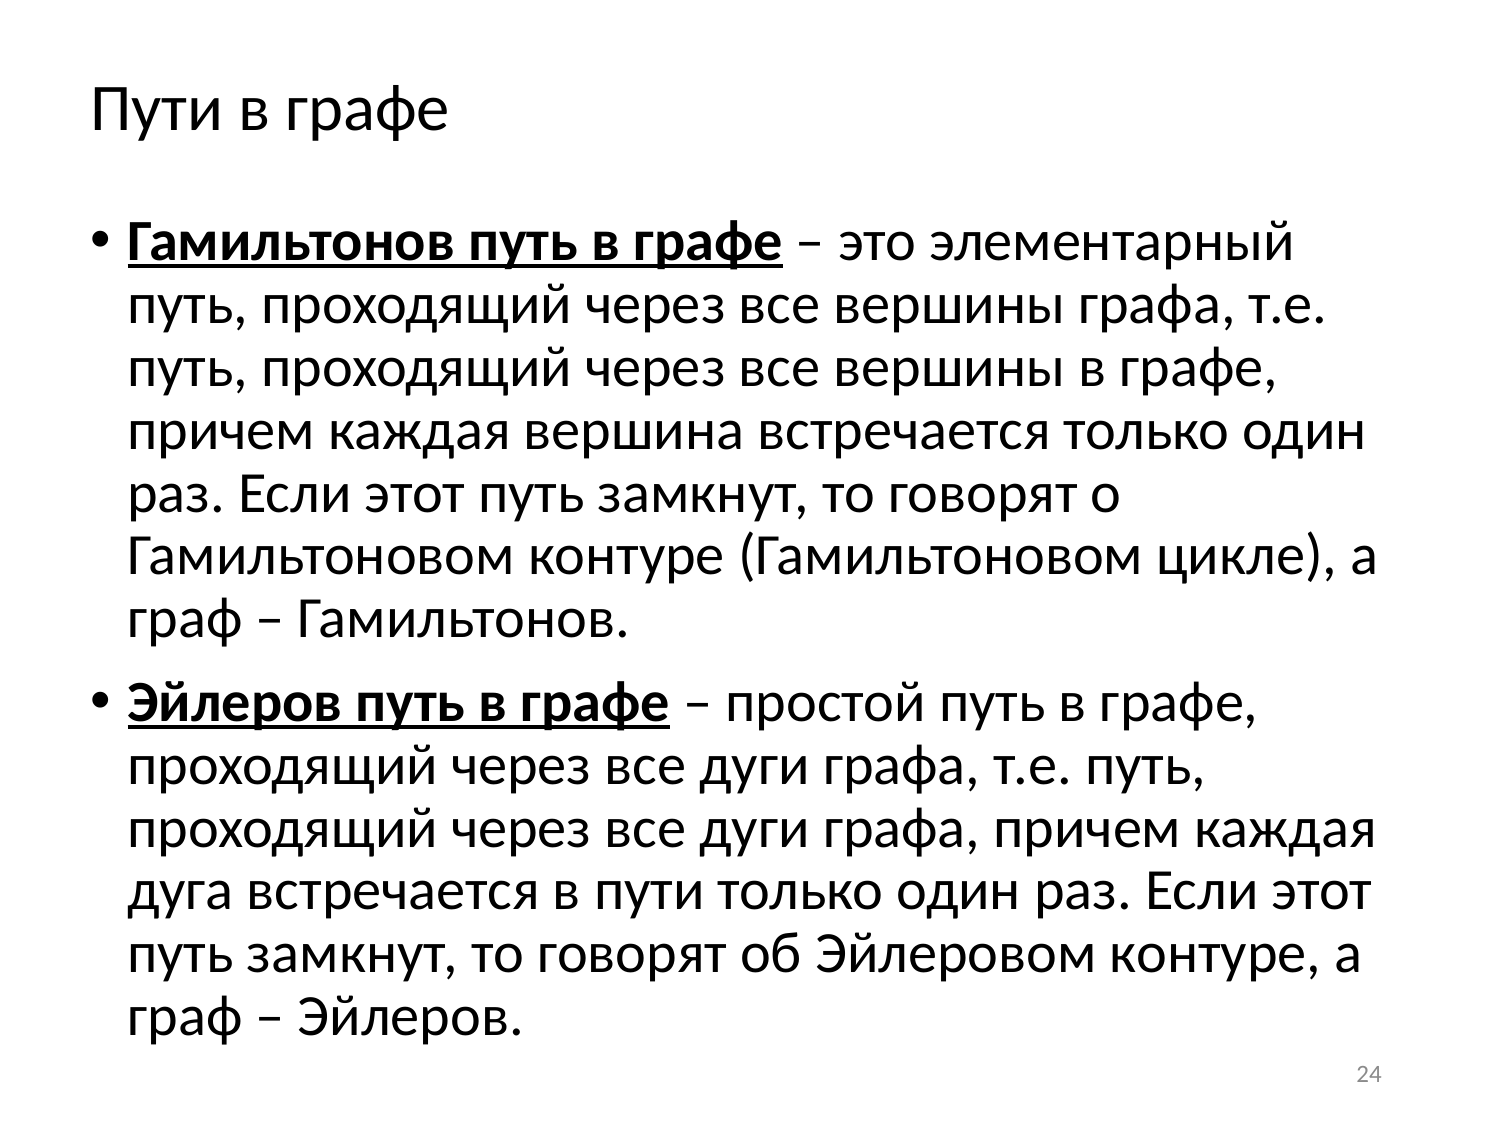

# Пути в графе
Гамильтонов путь в графе – это элементарный путь, проходящий через все вершины графа, т.е. путь, проходящий через все вершины в графе, причем каждая вершина встречается только один раз. Если этот путь замкнут, то говорят о Гамильтоновом контуре (Гамильтоновом цикле), а граф – Гамильтонов.
Эйлеров путь в графе – простой путь в графе, проходящий через все дуги графа, т.е. путь, проходящий через все дуги графа, причем каждая дуга встречается в пути только один раз. Если этот путь замкнут, то говорят об Эйлеровом контуре, а граф – Эйлеров.

24